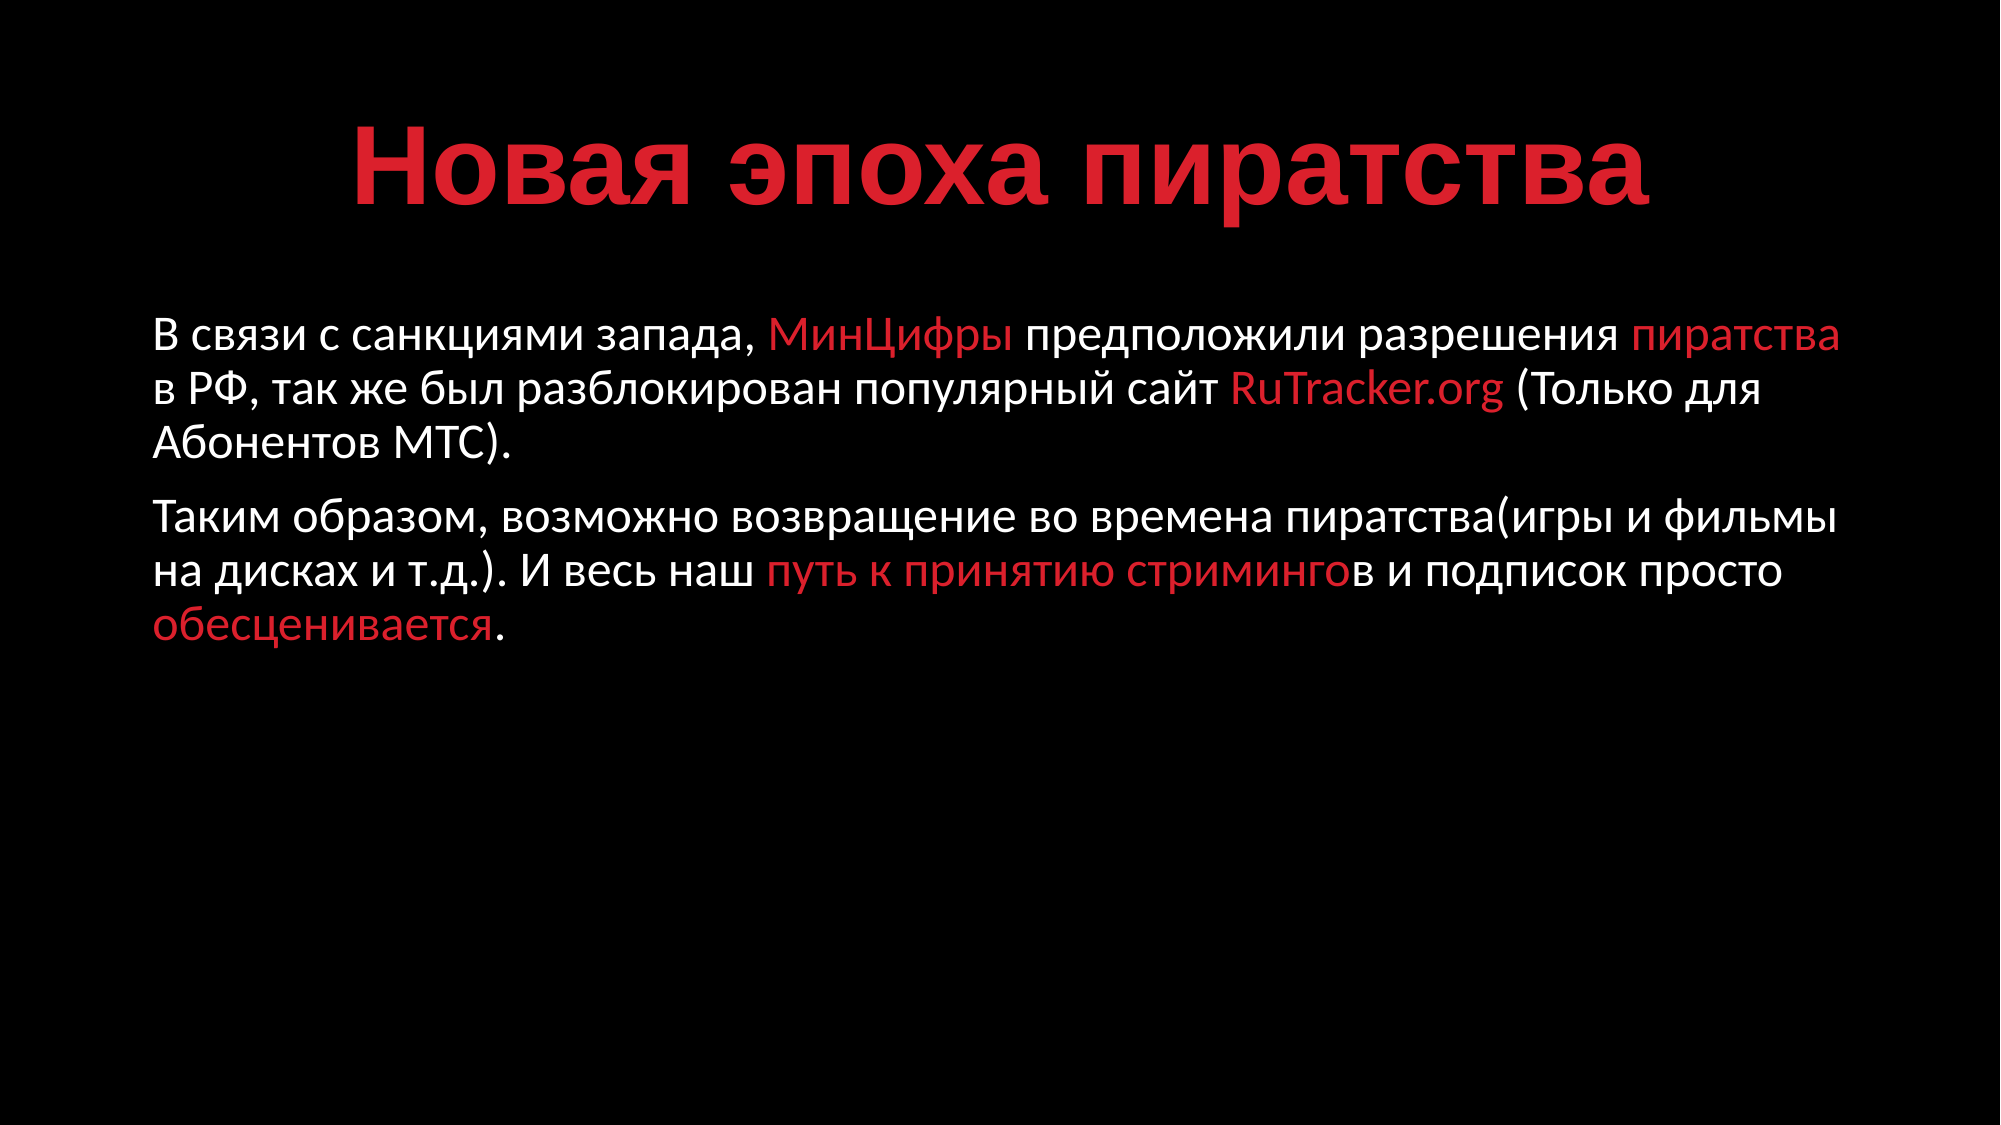

# Новая эпоха пиратства
В связи с санкциями запада, МинЦифры предположили разрешения пиратства в РФ, так же был разблокирован популярный сайт RuTracker.org (Только для Абонентов МТС).
Таким образом, возможно возвращение во времена пиратства(игры и фильмы на дисках и т.д.). И весь наш путь к принятию стримингов и подписок просто обесценивается.